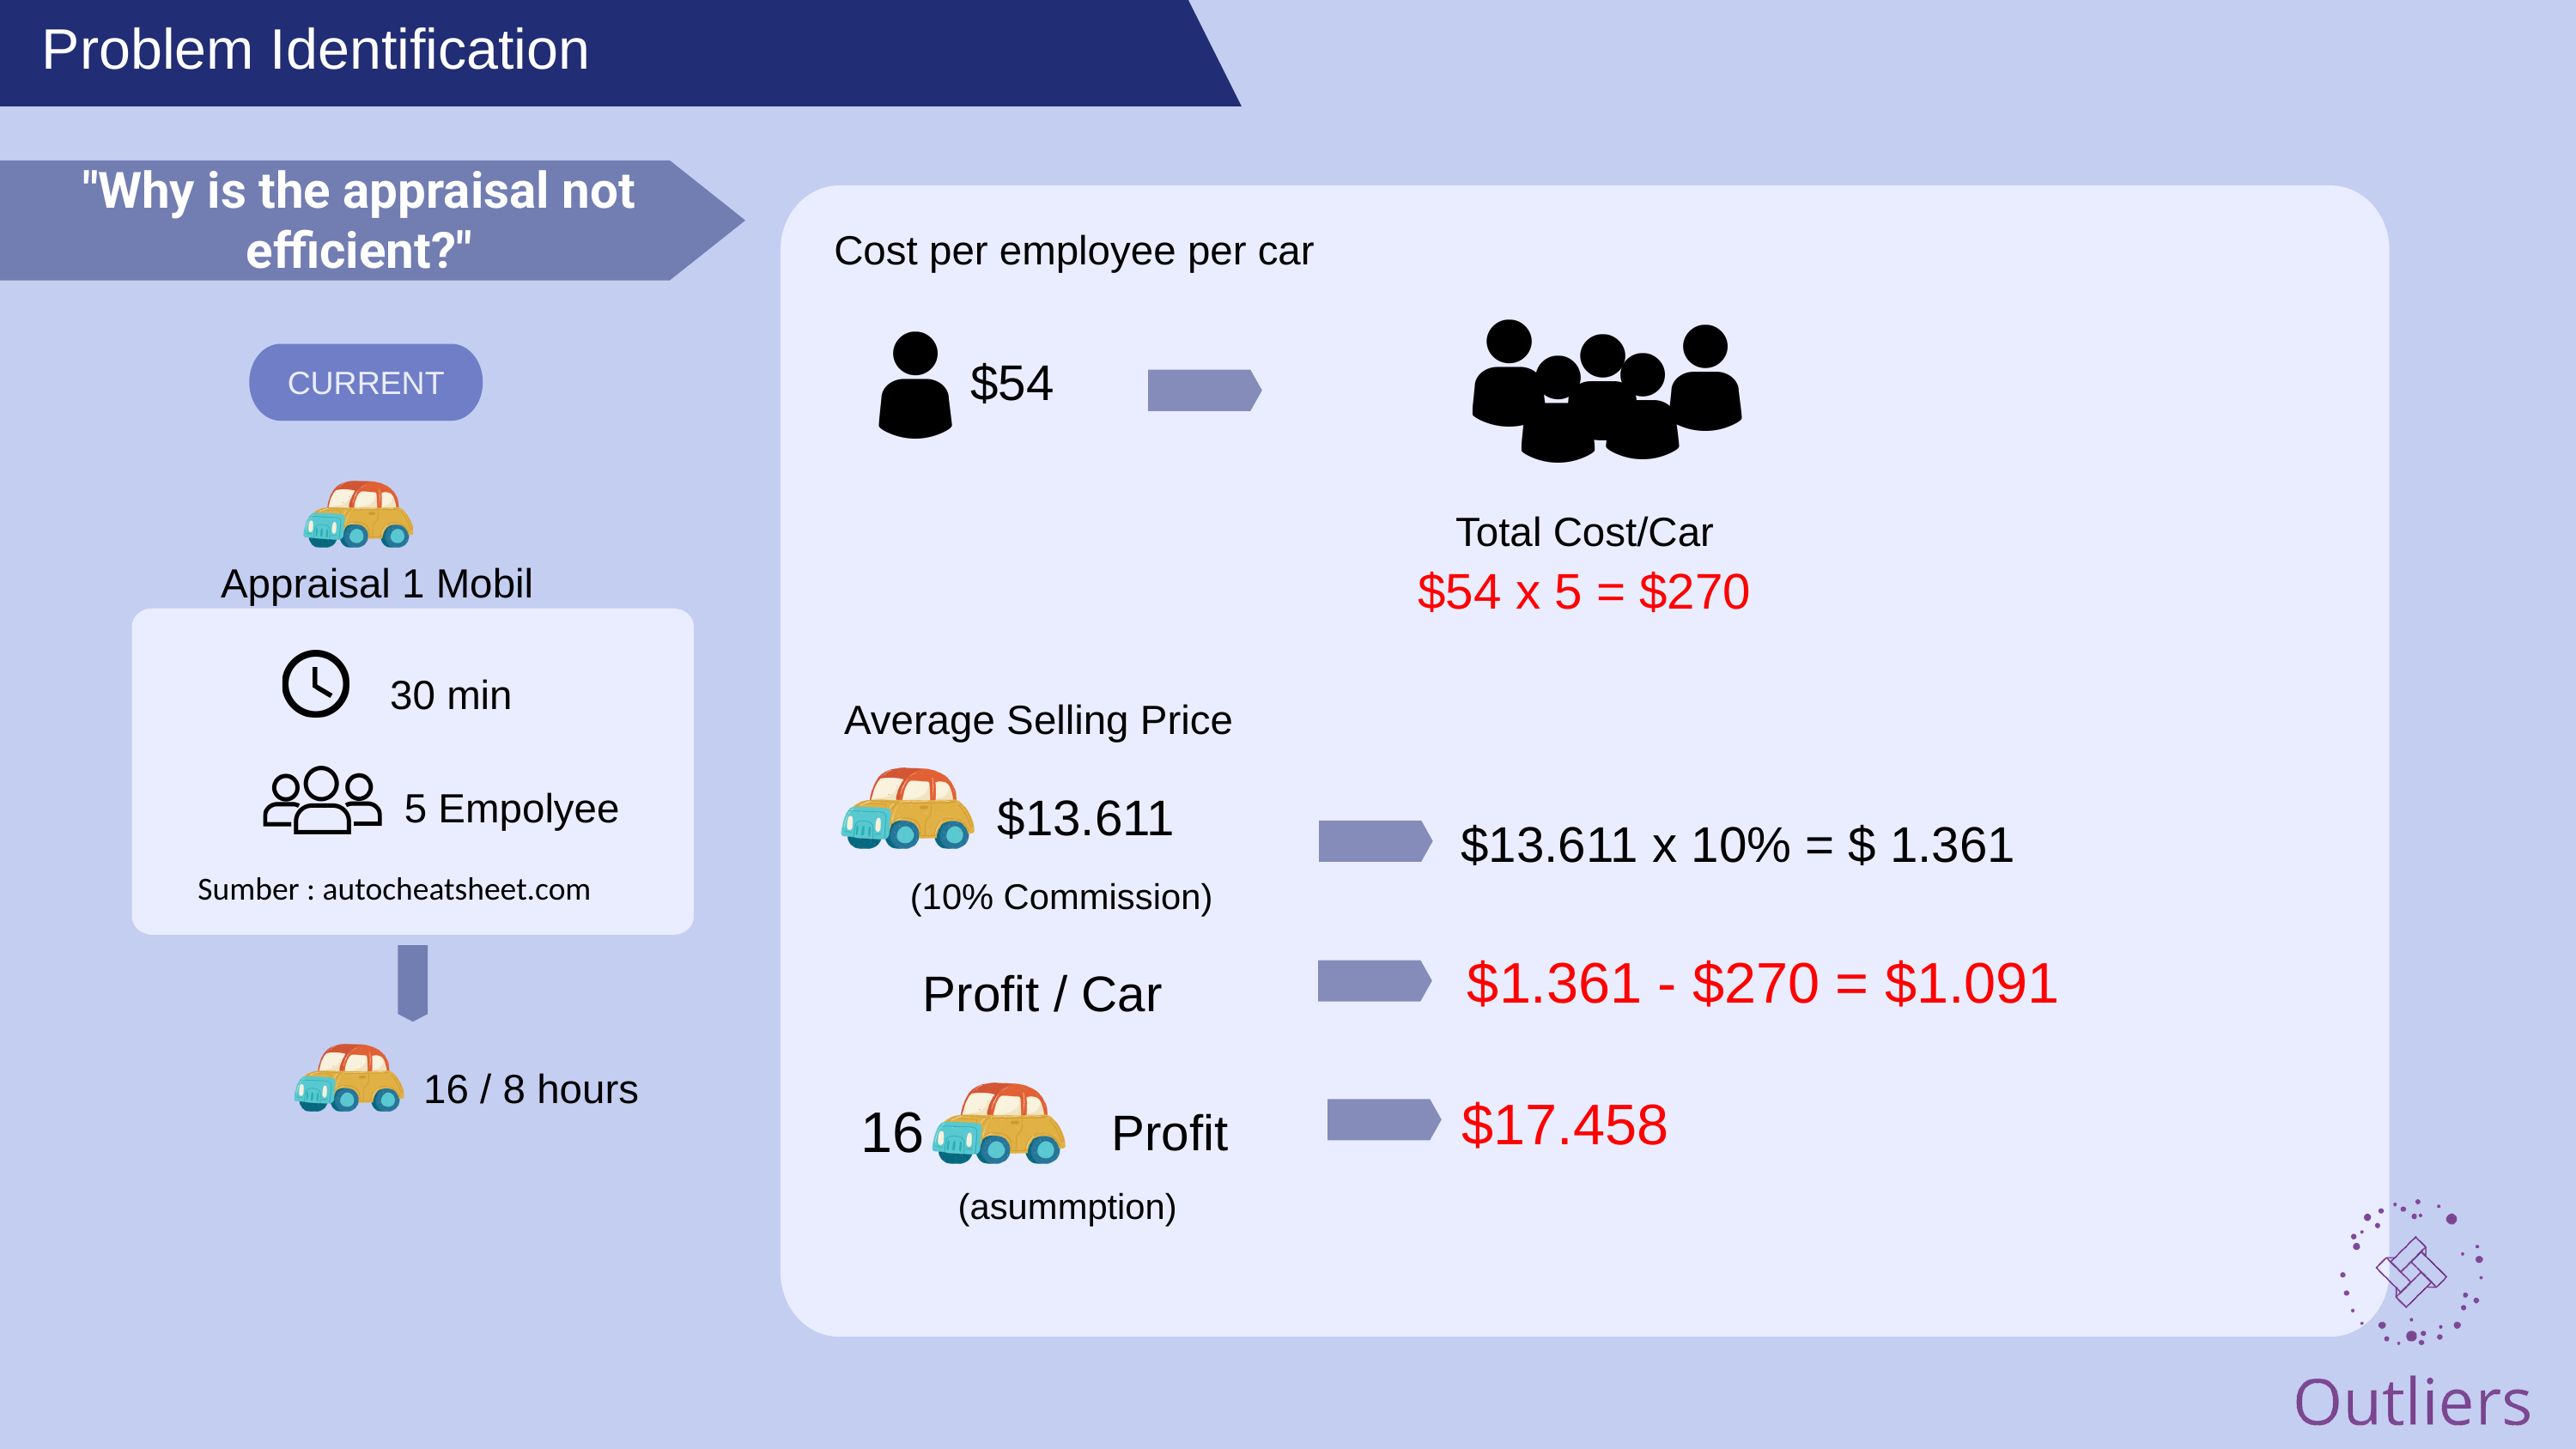

Problem Identification

"Why is the appraisal not efficient?"

Cost per employee per car

CURRENT

$54

Total Cost/Car

Appraisal 1 Mobil
$54 x 5 = $270

30 min
Average Selling Price

5 Empolyee
$13.611

$13.611 x 10% = $ 1.361

(10% Commission)
Sumber : autocheatsheet.com
$1.361 - $270 = $1.091

Profit / Car

16 / 8 hours

$17.458

Profit

16

(asummption)